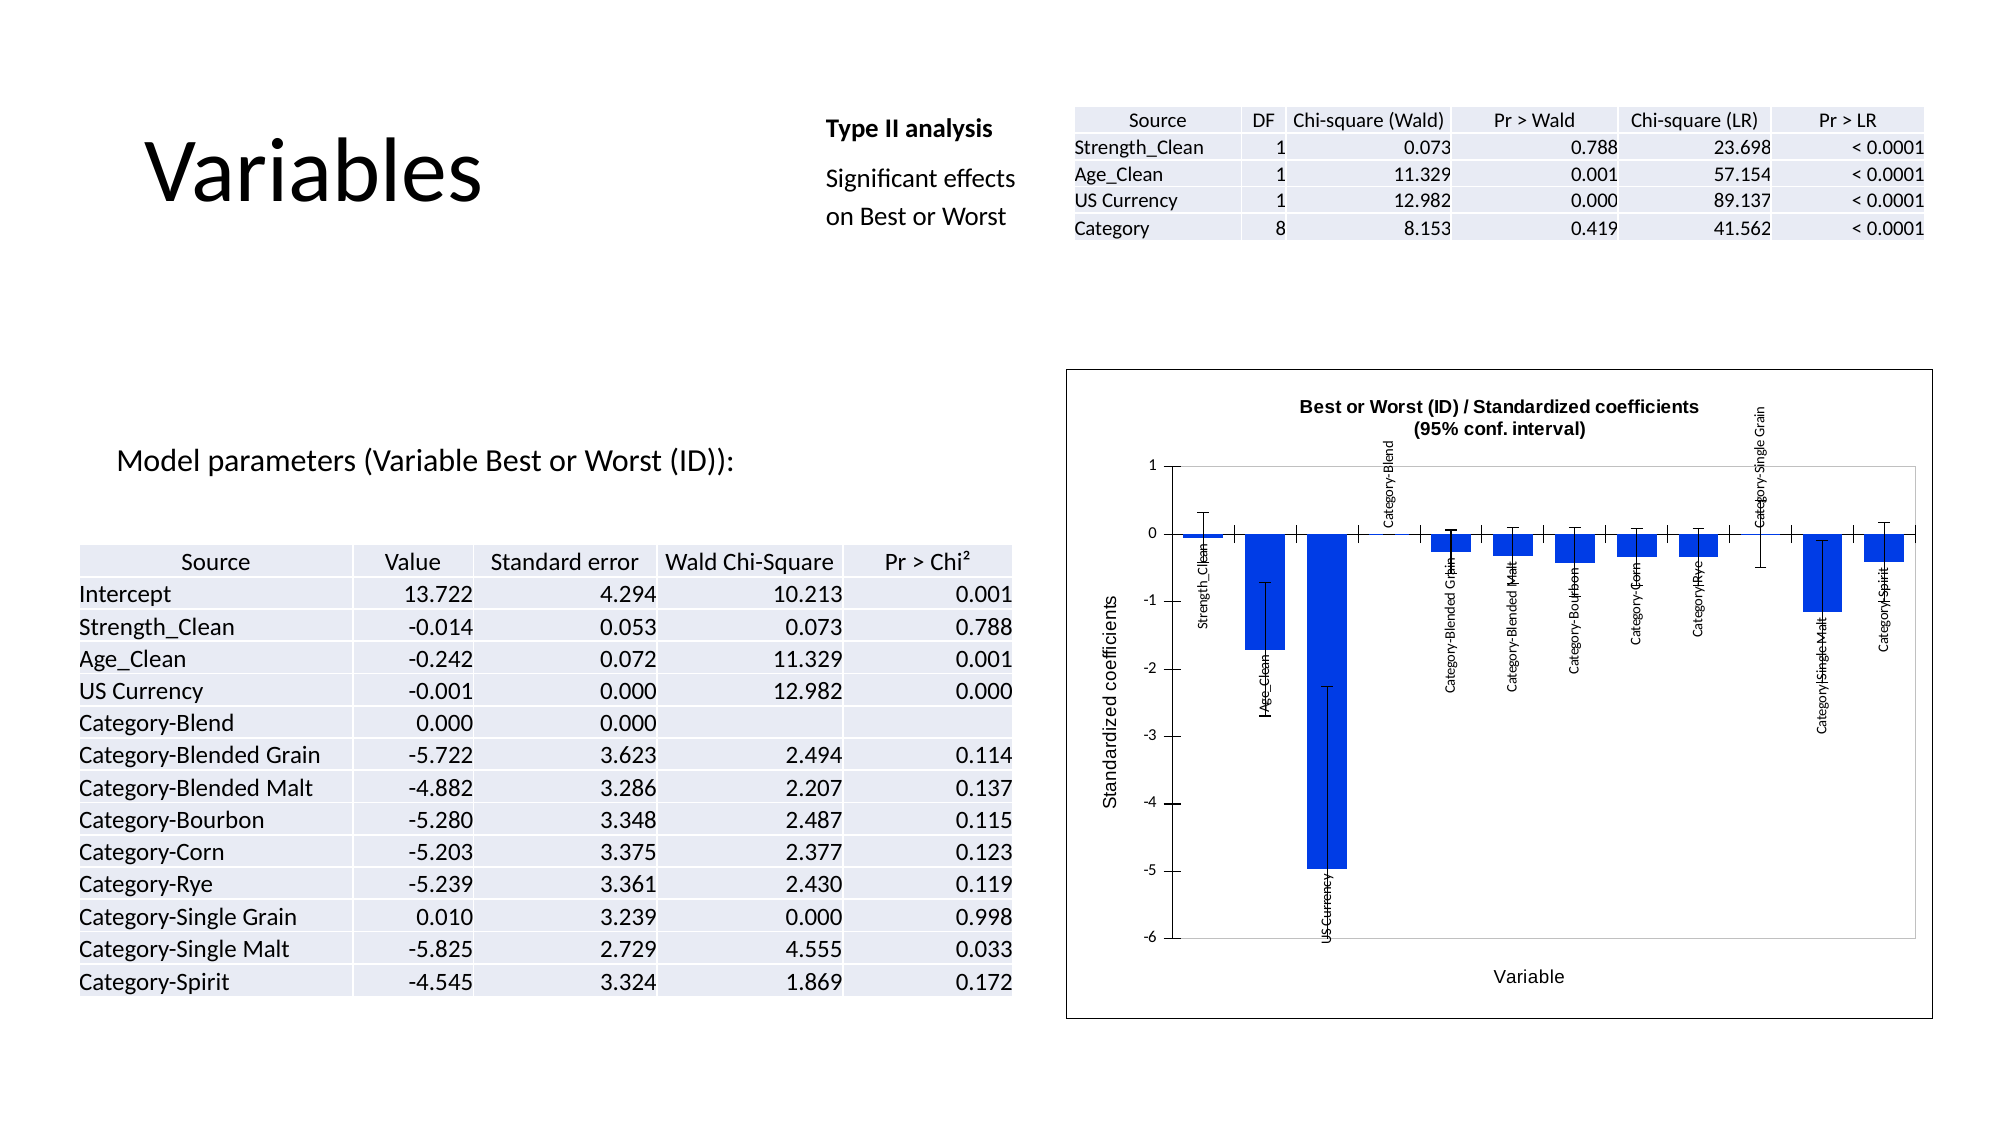

# Variables
Type II analysis
Significant effects
on Best or Worst
| Source | DF | Chi-square (Wald) | Pr > Wald | Chi-square (LR) | Pr > LR |
| --- | --- | --- | --- | --- | --- |
| Strength\_Clean | 1 | 0.073 | 0.788 | 23.698 | < 0.0001 |
| Age\_Clean | 1 | 11.329 | 0.001 | 57.154 | < 0.0001 |
| US Currency | 1 | 12.982 | 0.000 | 89.137 | < 0.0001 |
| Category | 8 | 8.153 | 0.419 | 41.562 | < 0.0001 |

### Chart: Best or Worst (ID) / Standardized coefficients
(95% conf. interval)

| Category |  |
|---|---|
| Strength_Clean | -0.05125141479592549 |
| Age_Clean | -1.7039186369944452 |
| US Currency | -4.957303805084843 |
| Category-Blend | 0.0 |
| Category-Blended Grain | -0.2601922017199334 |
| Category-Blended Malt | -0.31283115556081353 |
| Category-Bourbon | -0.4130057802026678 |
| Category-Corn | -0.3334387271458735 |
| Category-Rye | -0.3357644483794657 |
| Category-Single Grain | 0.0007812975750226738 |
| Category-Single Malt | -1.1488210004949682 |
| Category-Spirit | -0.4090234098660323 |
Model parameters (Variable Best or Worst (ID)):
| Source | Value | Standard error | Wald Chi-Square | Pr > Chi² |
| --- | --- | --- | --- | --- |
| Intercept | 13.722 | 4.294 | 10.213 | 0.001 |
| Strength\_Clean | -0.014 | 0.053 | 0.073 | 0.788 |
| Age\_Clean | -0.242 | 0.072 | 11.329 | 0.001 |
| US Currency | -0.001 | 0.000 | 12.982 | 0.000 |
| Category-Blend | 0.000 | 0.000 |  |  |
| Category-Blended Grain | -5.722 | 3.623 | 2.494 | 0.114 |
| Category-Blended Malt | -4.882 | 3.286 | 2.207 | 0.137 |
| Category-Bourbon | -5.280 | 3.348 | 2.487 | 0.115 |
| Category-Corn | -5.203 | 3.375 | 2.377 | 0.123 |
| Category-Rye | -5.239 | 3.361 | 2.430 | 0.119 |
| Category-Single Grain | 0.010 | 3.239 | 0.000 | 0.998 |
| Category-Single Malt | -5.825 | 2.729 | 4.555 | 0.033 |
| Category-Spirit | -4.545 | 3.324 | 1.869 | 0.172 |